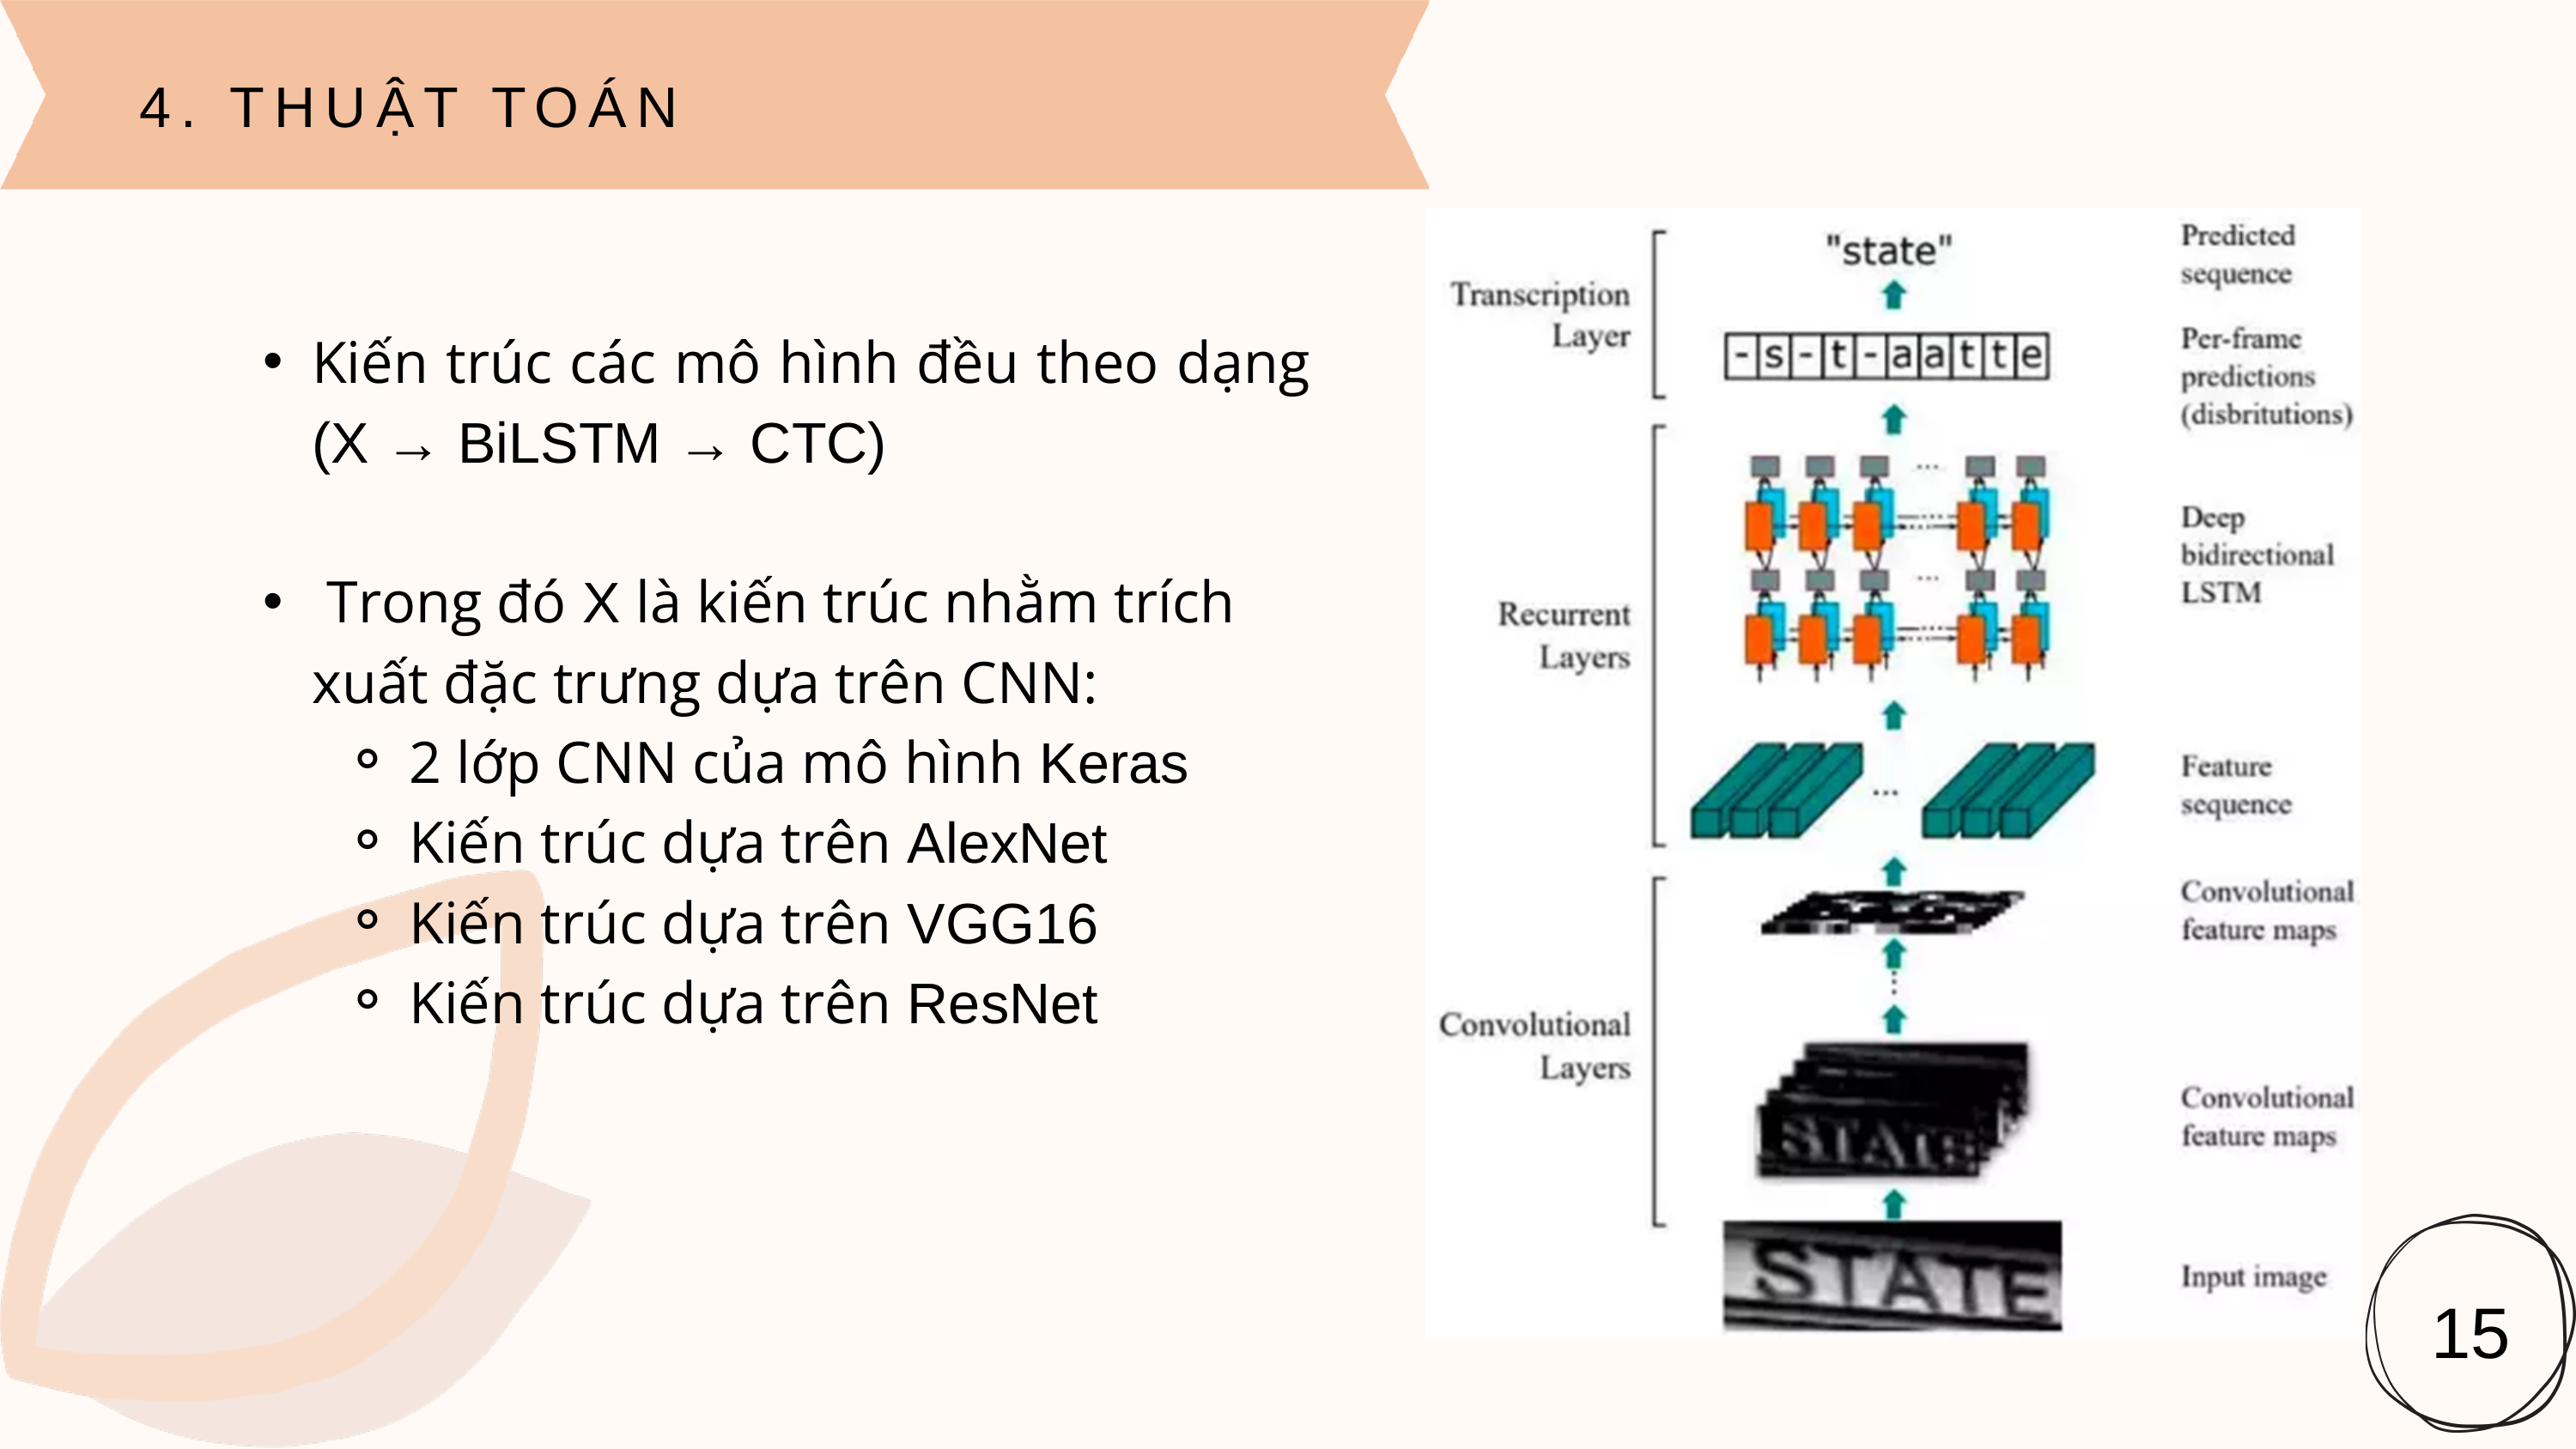

4. THUẬT TOÁN

Kiến trúc các mô hình đều theo dạng (X → BiLSTM → CTC)

 Trong đó X là kiến trúc nhằm trích xuất đặc trưng dựa trên CNN:
2 lớp CNN của mô hình Keras
Kiến trúc dựa trên AlexNet
Kiến trúc dựa trên VGG16
Kiến trúc dựa trên ResNet

15